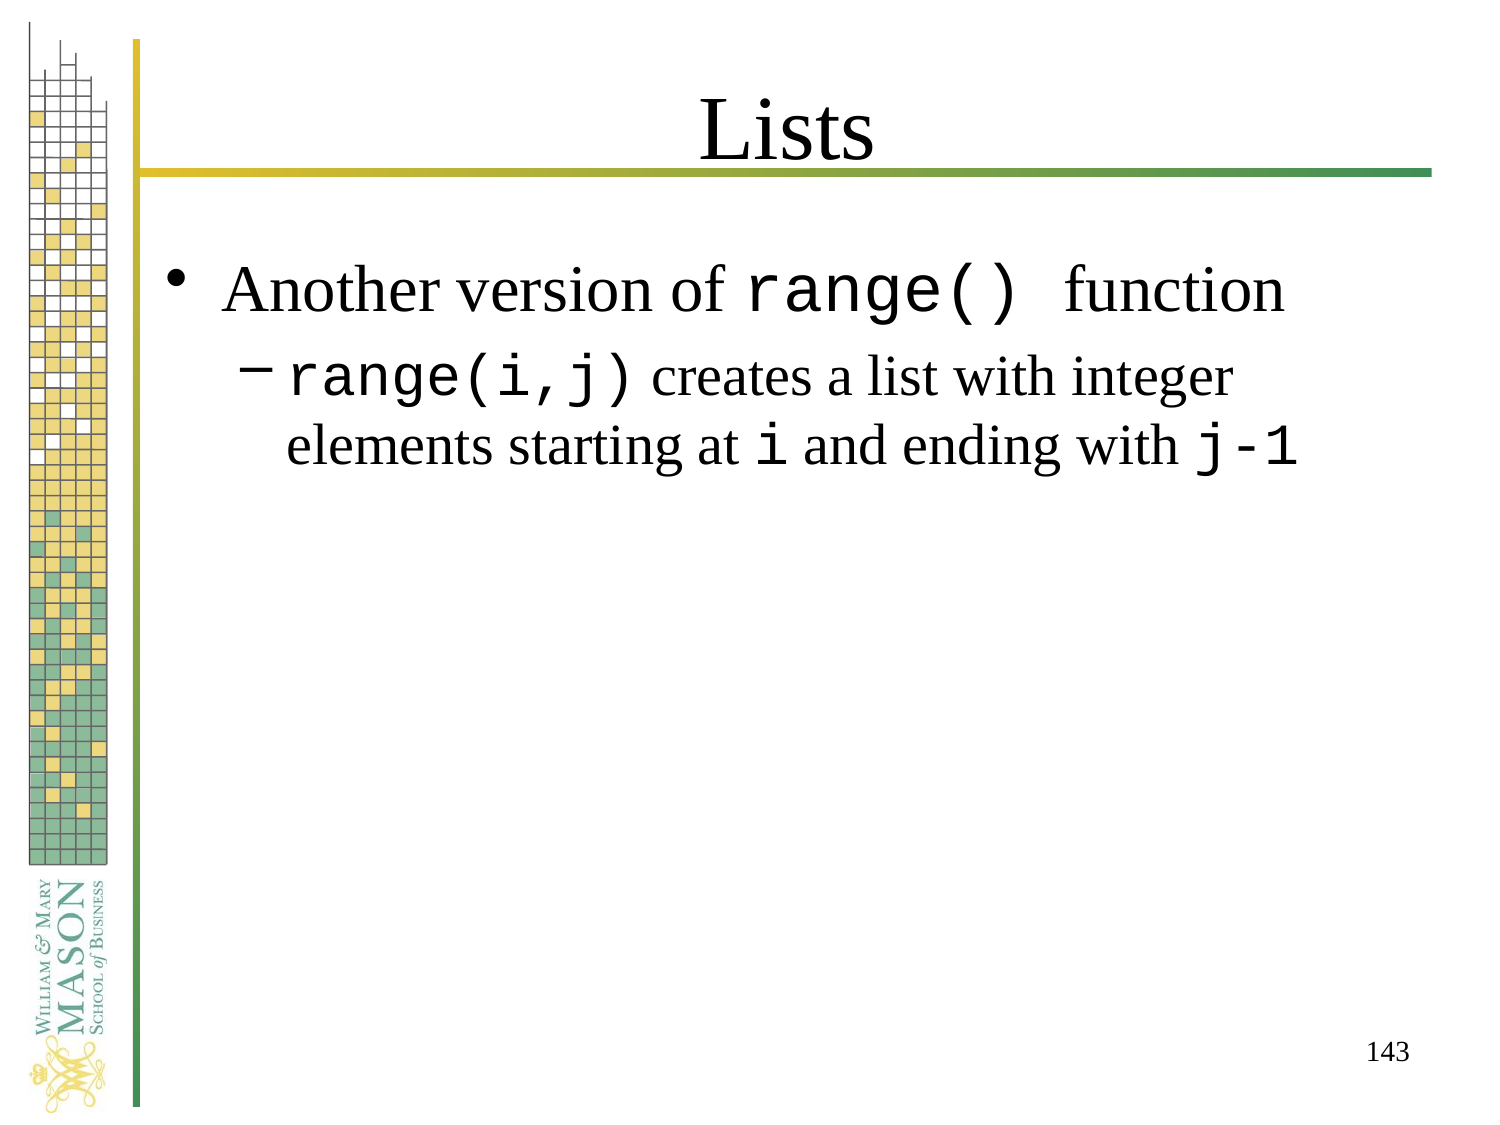

# Lists
Another version of range() function
range(i,j) creates a list with integer elements starting at i and ending with j-1
143